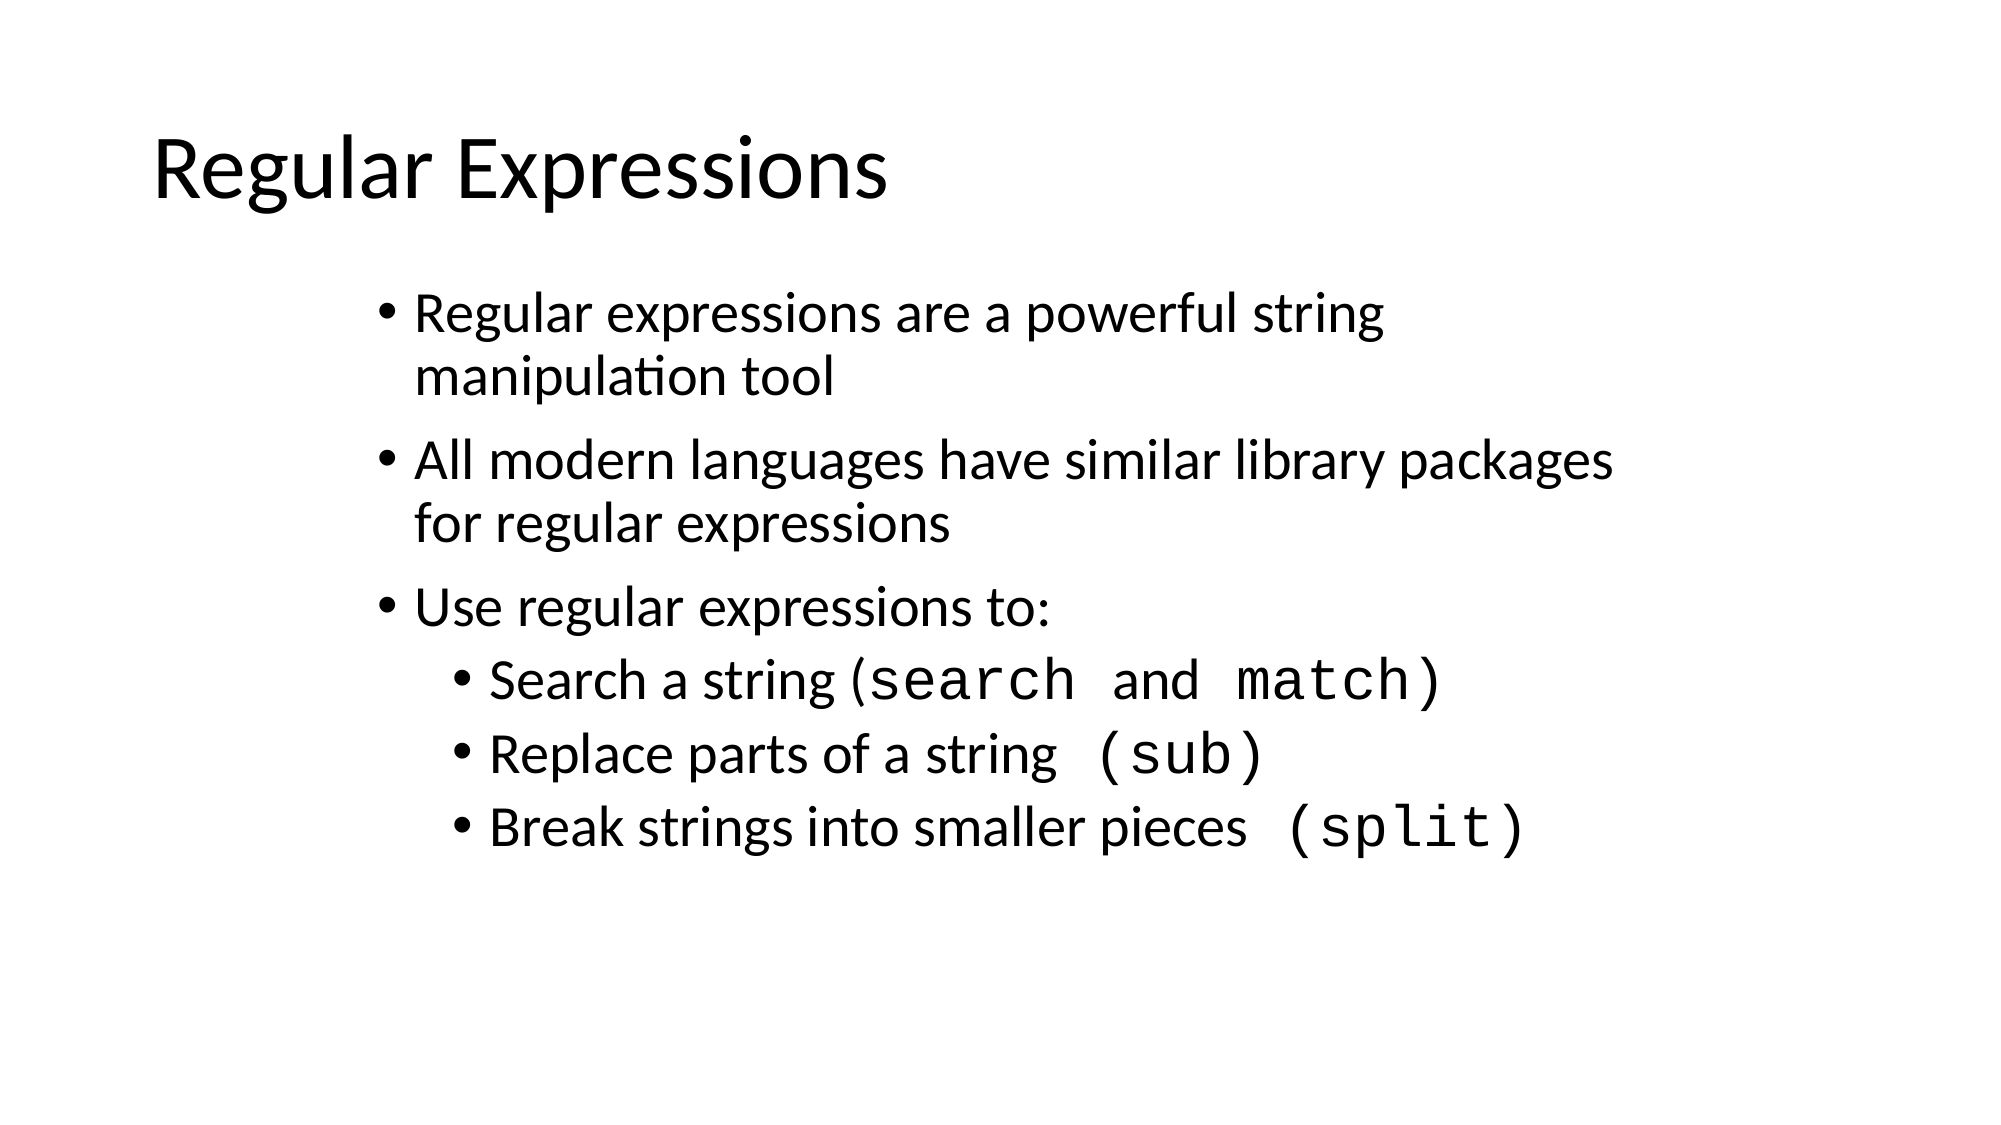

# Regular Expressions
Regular expressions are a powerful string manipulation tool
All modern languages have similar library packages for regular expressions
Use regular expressions to:
Search a string (search and match)
Replace parts of a string (sub)
Break strings into smaller pieces (split)